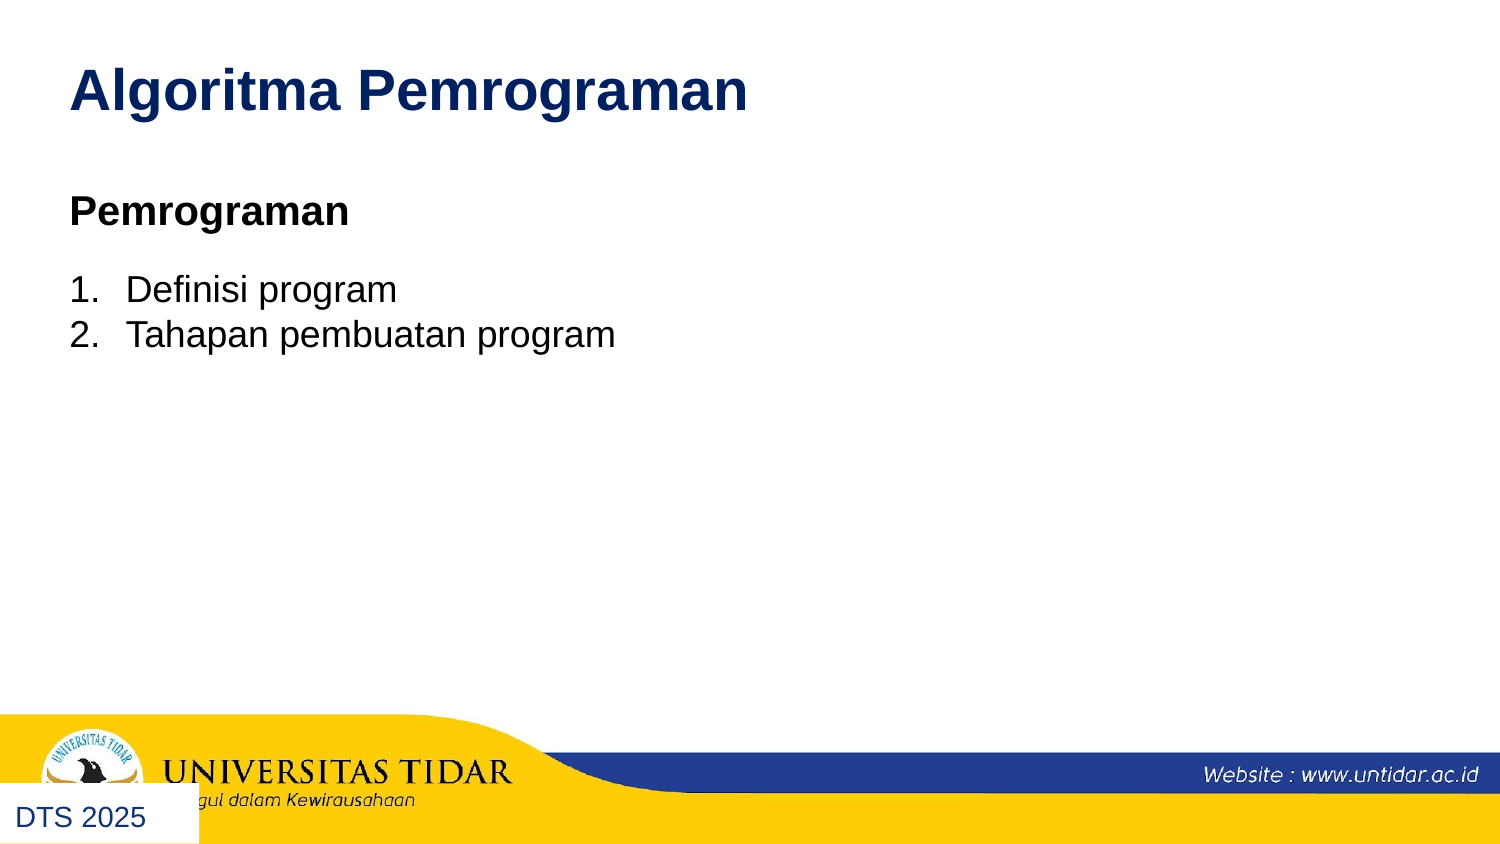

Algoritma Pemrograman
Pemrograman

Definisi program
Tahapan pembuatan program

DTS 2025